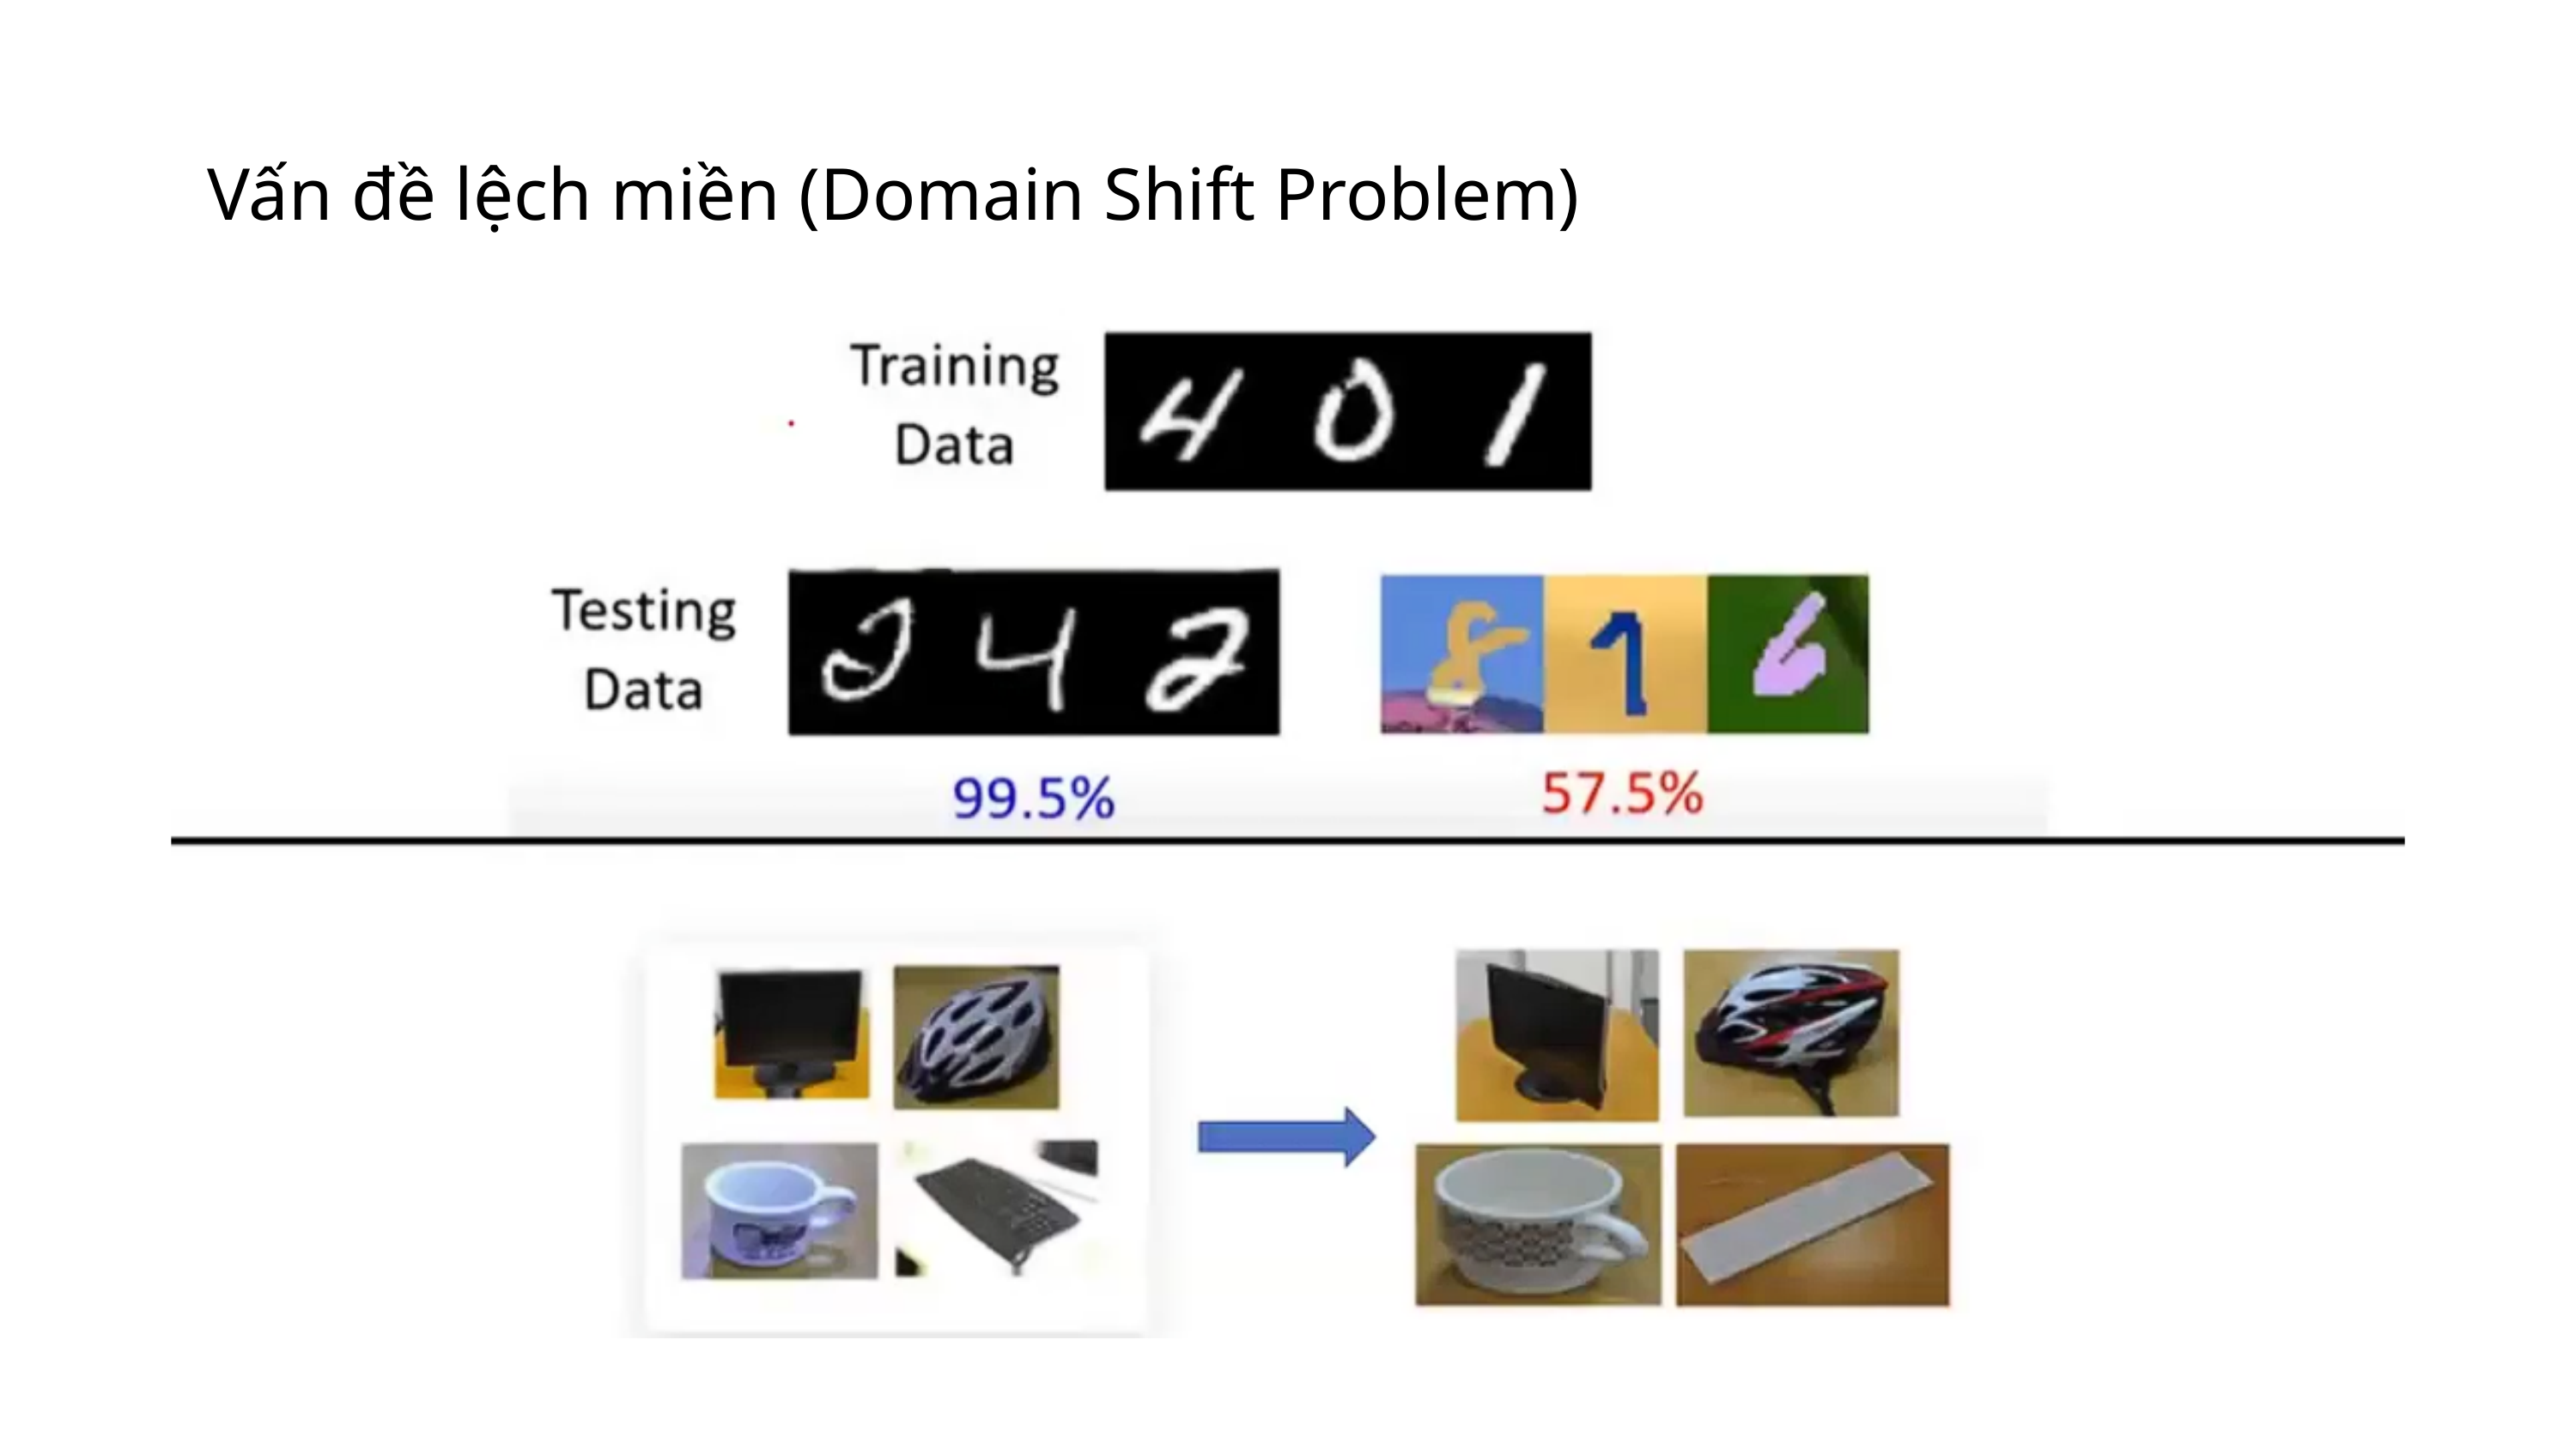

Vấn đề lệch miền (Domain Shift Problem)